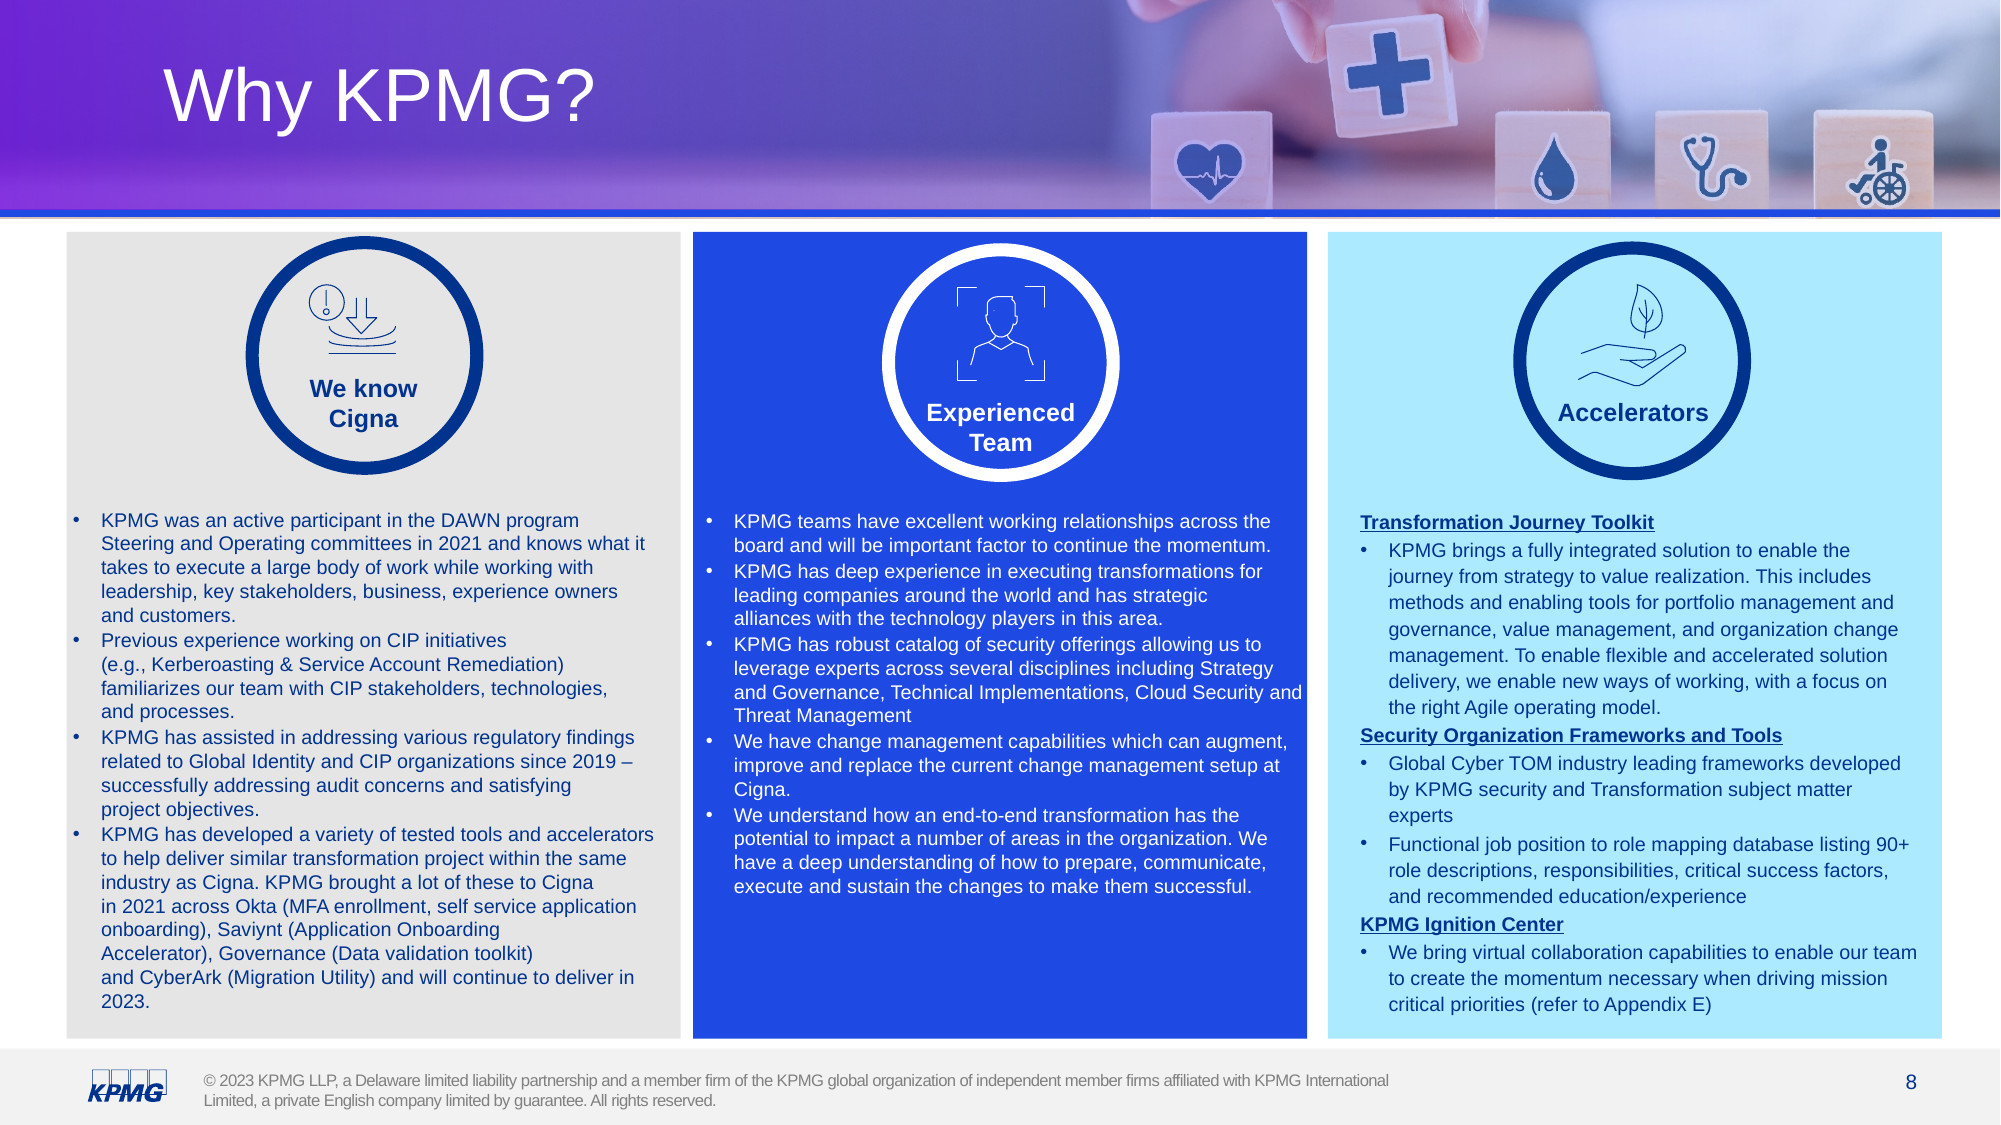

# Why KPMG?

We know Cigna
Experienced Team
Accelerators
KPMG was an active participant in the DAWN program Steering and Operating committees in 2021 and knows what it takes to execute a large body of work while working with leadership, key stakeholders, business, experience owners and customers.
Previous experience working on CIP initiatives (e.g., Kerberoasting & Service Account Remediation) familiarizes our team with CIP stakeholders, technologies, and processes.
KPMG has assisted in addressing various regulatory findings related to Global Identity and CIP organizations since 2019 – successfully addressing audit concerns and satisfying project objectives.
KPMG has developed a variety of tested tools and accelerators to help deliver similar transformation project within the same industry as Cigna. KPMG brought a lot of these to Cigna in 2021 across Okta (MFA enrollment, self service application onboarding), Saviynt (Application Onboarding Accelerator), Governance (Data validation toolkit) and CyberArk (Migration Utility) and will continue to deliver in 2023.

Transformation Journey Toolkit
KPMG brings a fully integrated solution to enable the journey from strategy to value realization. This includes methods and enabling tools for portfolio management and governance, value management, and organization change management. To enable flexible and accelerated solution delivery, we enable new ways of working, with a focus on the right Agile operating model.
Security Organization Frameworks and Tools
Global Cyber TOM industry leading frameworks developed by KPMG security and Transformation subject matter experts
Functional job position to role mapping database listing 90+ role descriptions, responsibilities, critical success factors, and recommended education/experience
KPMG Ignition Center
We bring virtual collaboration capabilities to enable our team to create the momentum necessary when driving mission critical priorities (refer to Appendix E)

KPMG teams have excellent working relationships across the board and will be important factor to continue the momentum.
KPMG has deep experience in executing transformations for leading companies around the world and has strategic alliances with the technology players in this area.
KPMG has robust catalog of security offerings allowing us to leverage experts across several disciplines including Strategy and Governance, Technical Implementations, Cloud Security and Threat Management
We have change management capabilities which can augment, improve and replace the current change management setup at Cigna.
We understand how an end-to-end transformation has the potential to impact a number of areas in the organization. We have a deep understanding of how to prepare, communicate, execute and sustain the changes to make them successful.